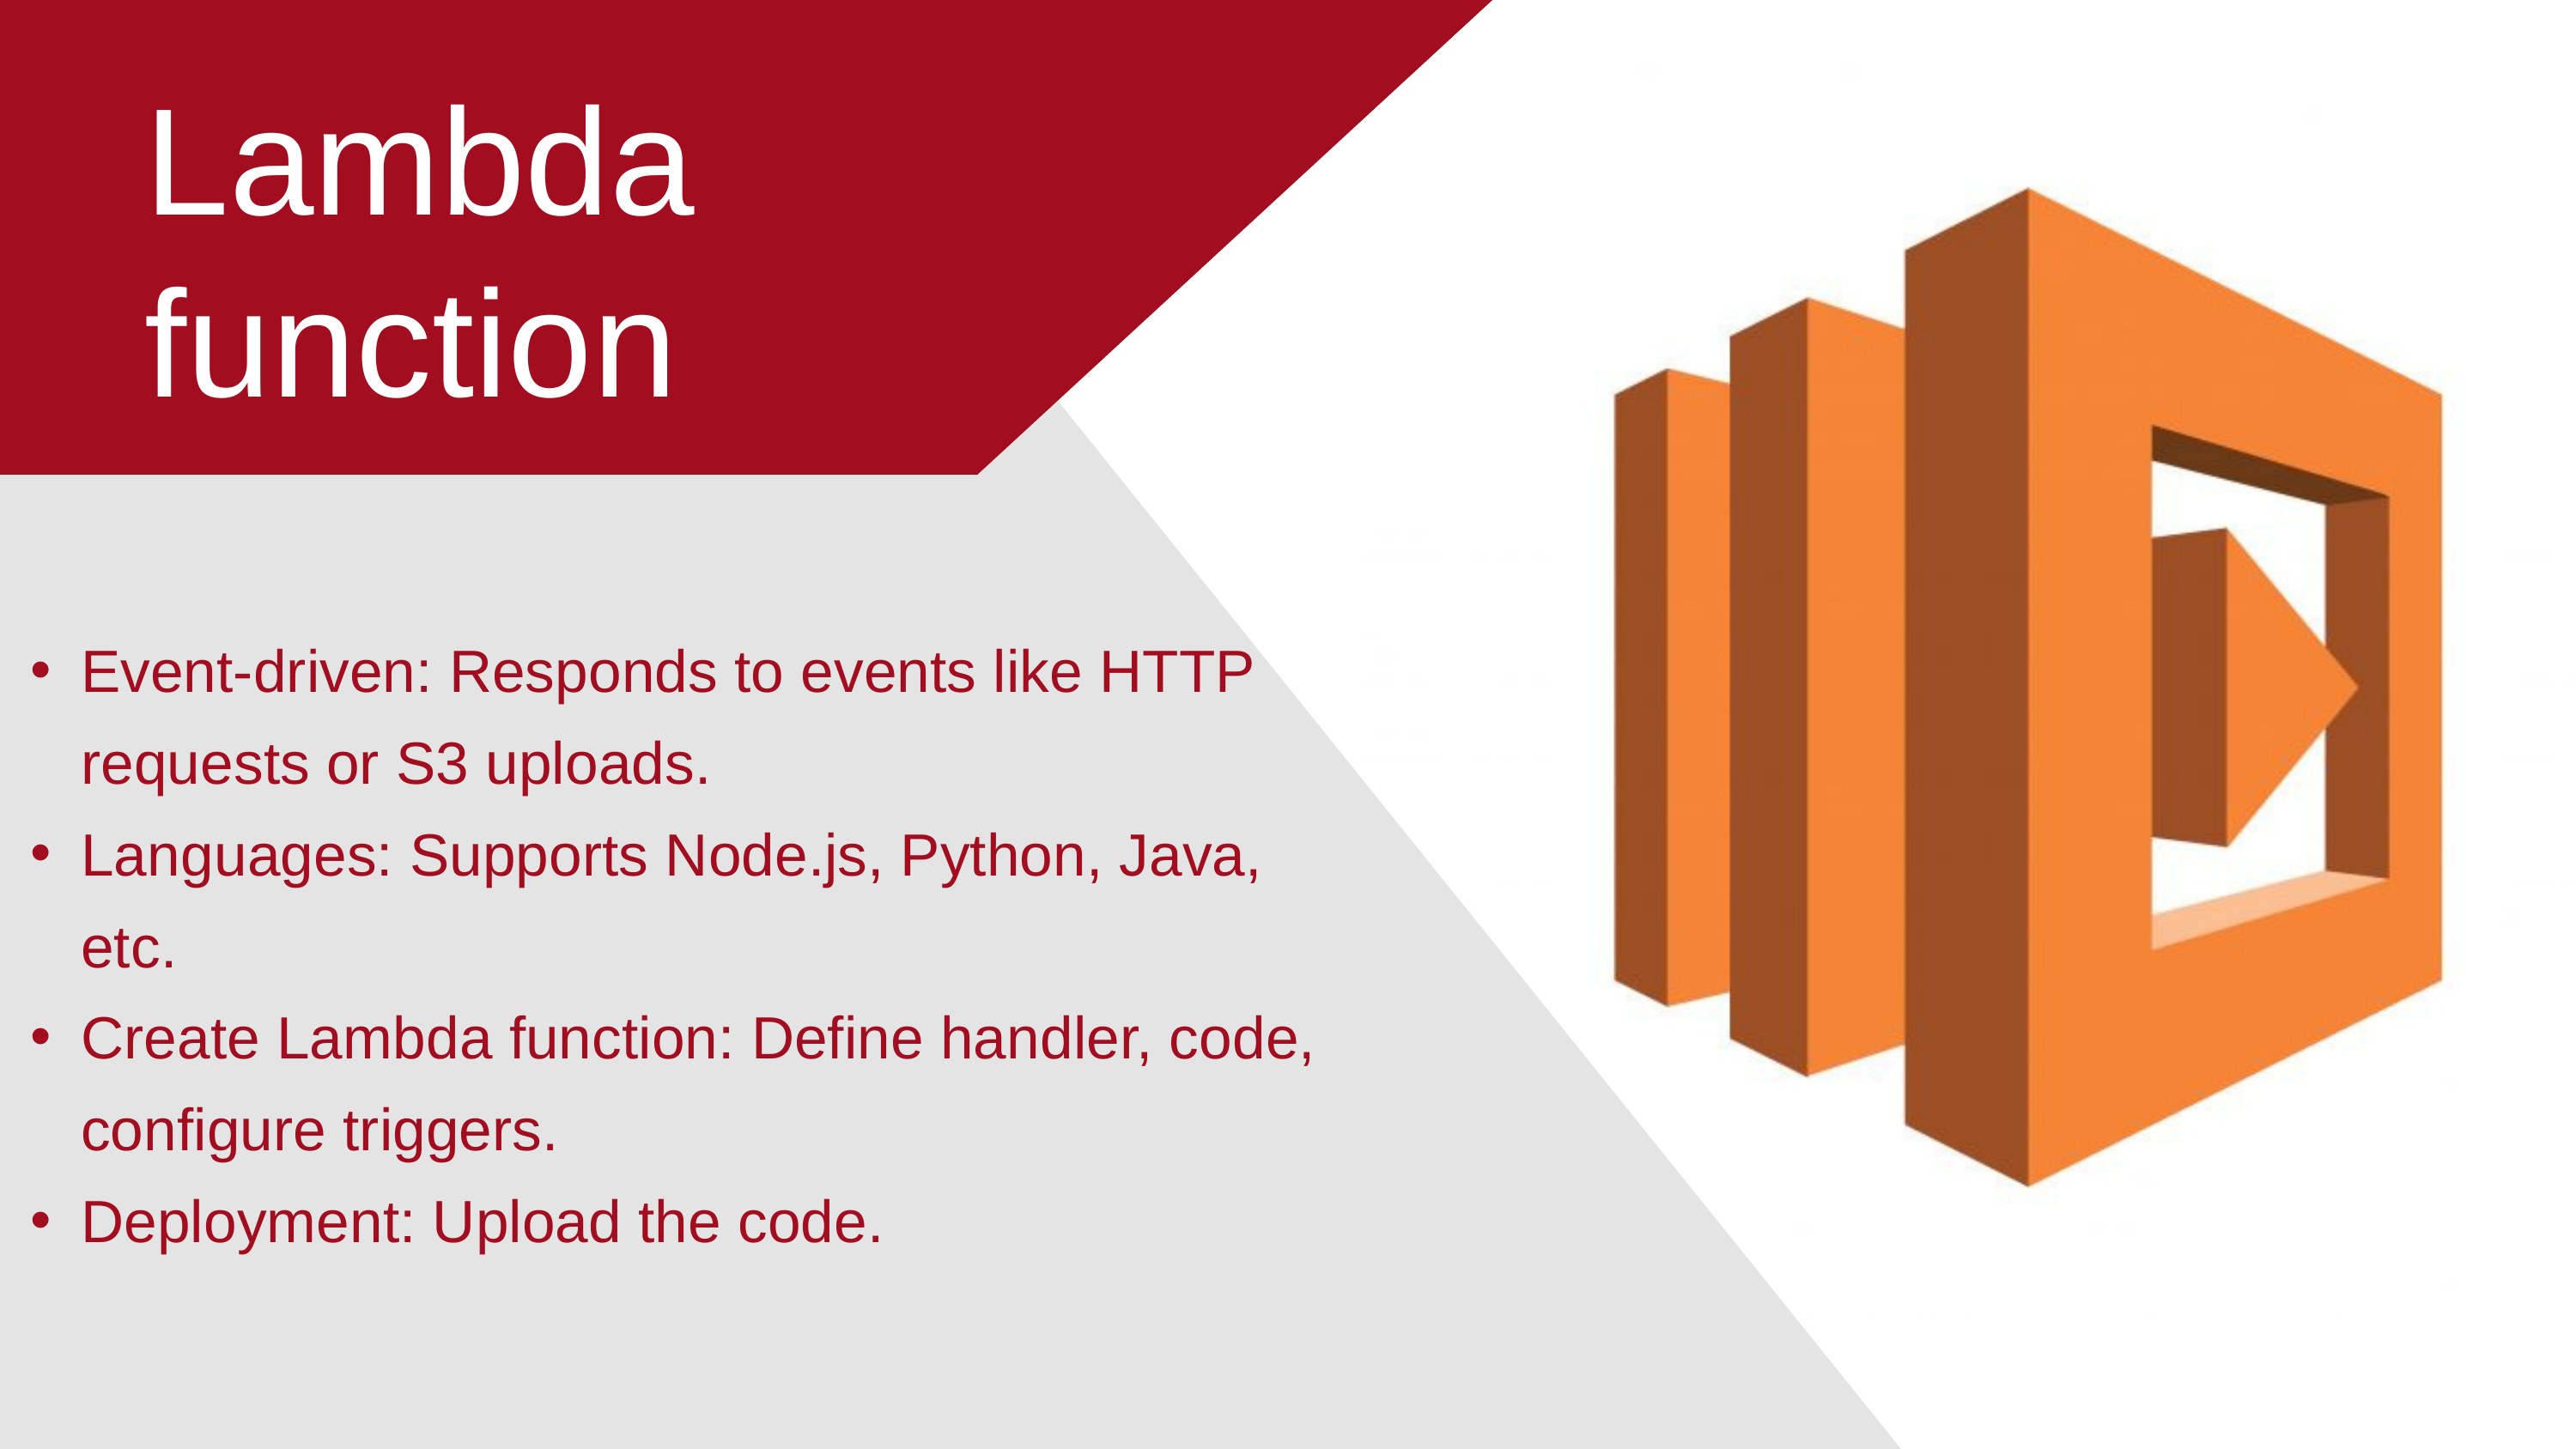

Lambda function

Event-driven: Responds to events like HTTP requests or S3 uploads.
Languages: Supports Node.js, Python, Java, etc.
Create Lambda function: Define handler, code, configure triggers.
Deployment: Upload the code.